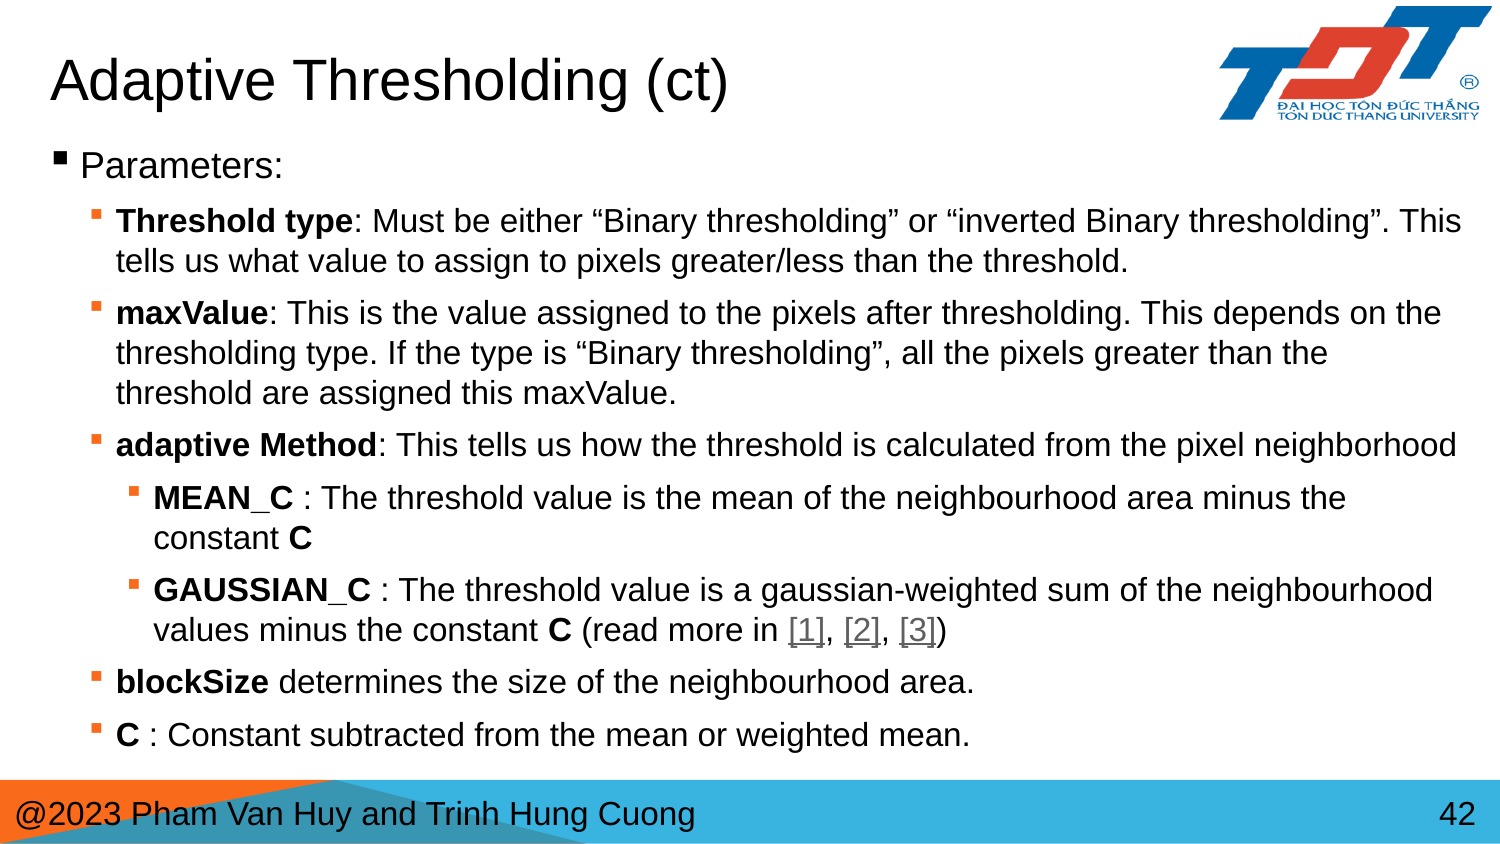

# Adaptive Thresholding (ct)
Parameters:
Threshold type: Must be either “Binary thresholding” or “inverted Binary thresholding”. This tells us what value to assign to pixels greater/less than the threshold.
maxValue: This is the value assigned to the pixels after thresholding. This depends on the thresholding type. If the type is “Binary thresholding”, all the pixels greater than the threshold are assigned this maxValue.
adaptive Method: This tells us how the threshold is calculated from the pixel neighborhood
MEAN_C : The threshold value is the mean of the neighbourhood area minus the constant C
GAUSSIAN_C : The threshold value is a gaussian-weighted sum of the neighbourhood values minus the constant C (read more in [1], [2], [3])
blockSize determines the size of the neighbourhood area.
C : Constant subtracted from the mean or weighted mean.